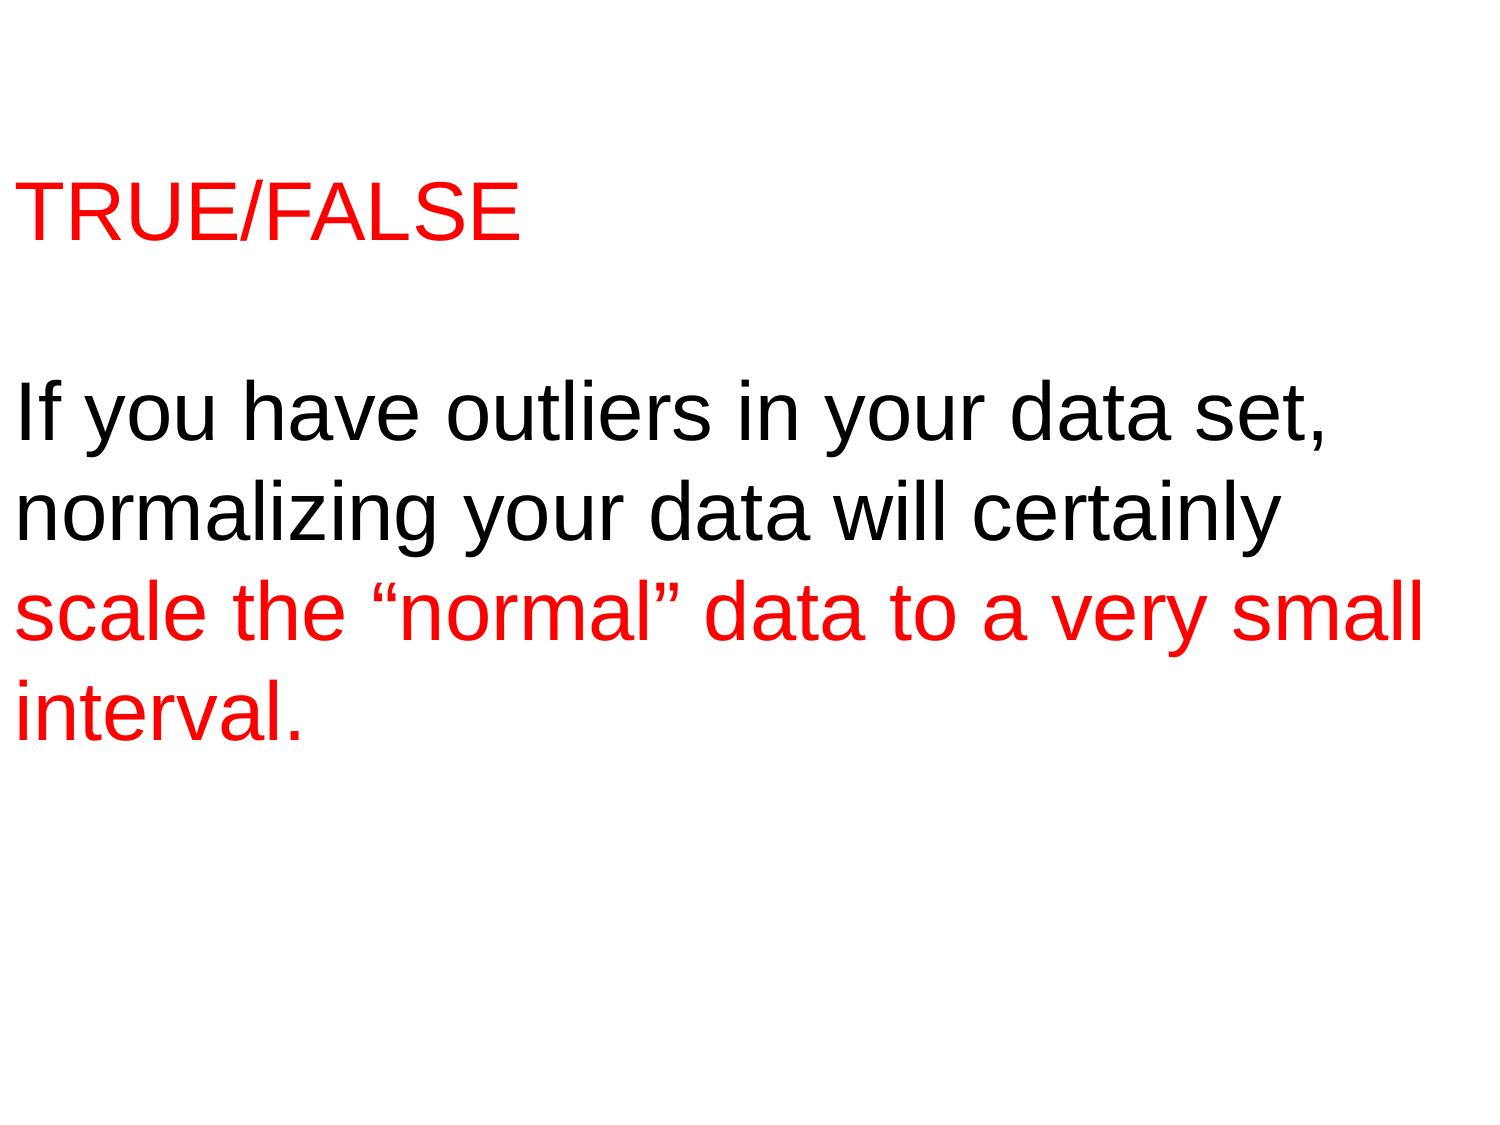

TRUE/FALSE

If you have outliers in your data set, normalizing your data will certainly scale the “normal” data to a very small interval.